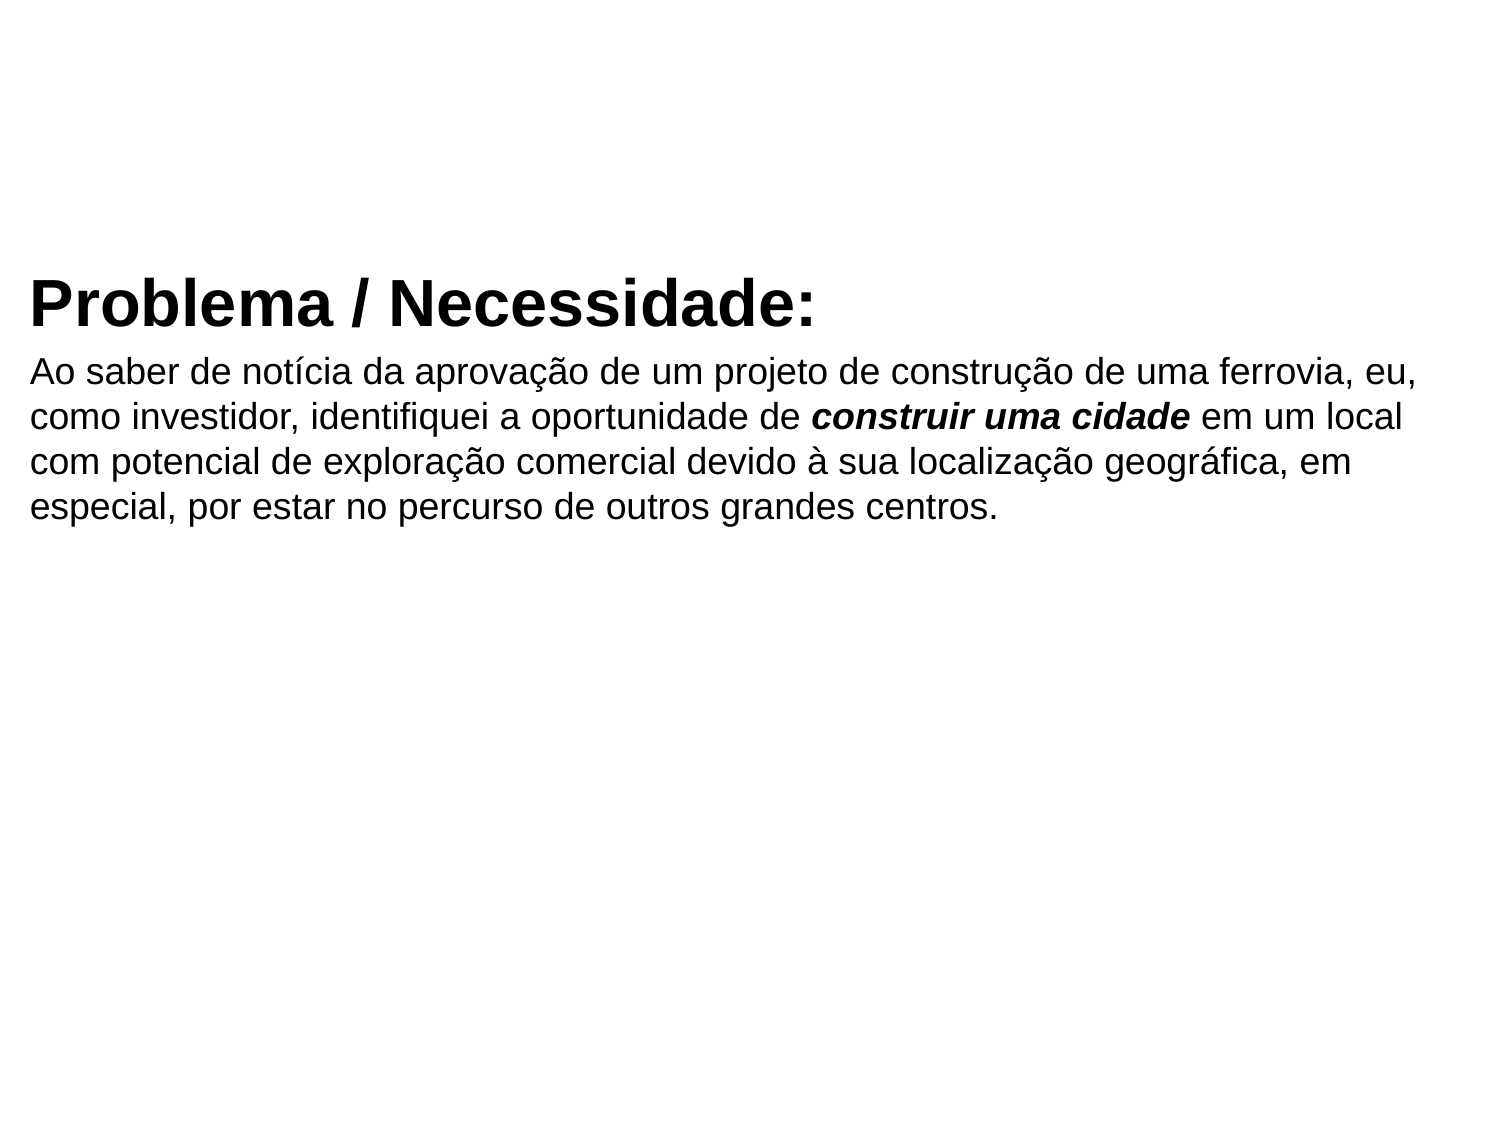

# Desafio
Problema / Necessidade:
Ao saber de notícia da aprovação de um projeto de construção de uma ferrovia, eu, como investidor, identifiquei a oportunidade de construir uma cidade em um local com potencial de exploração comercial devido à sua localização geográfica, em especial, por estar no percurso de outros grandes centros.